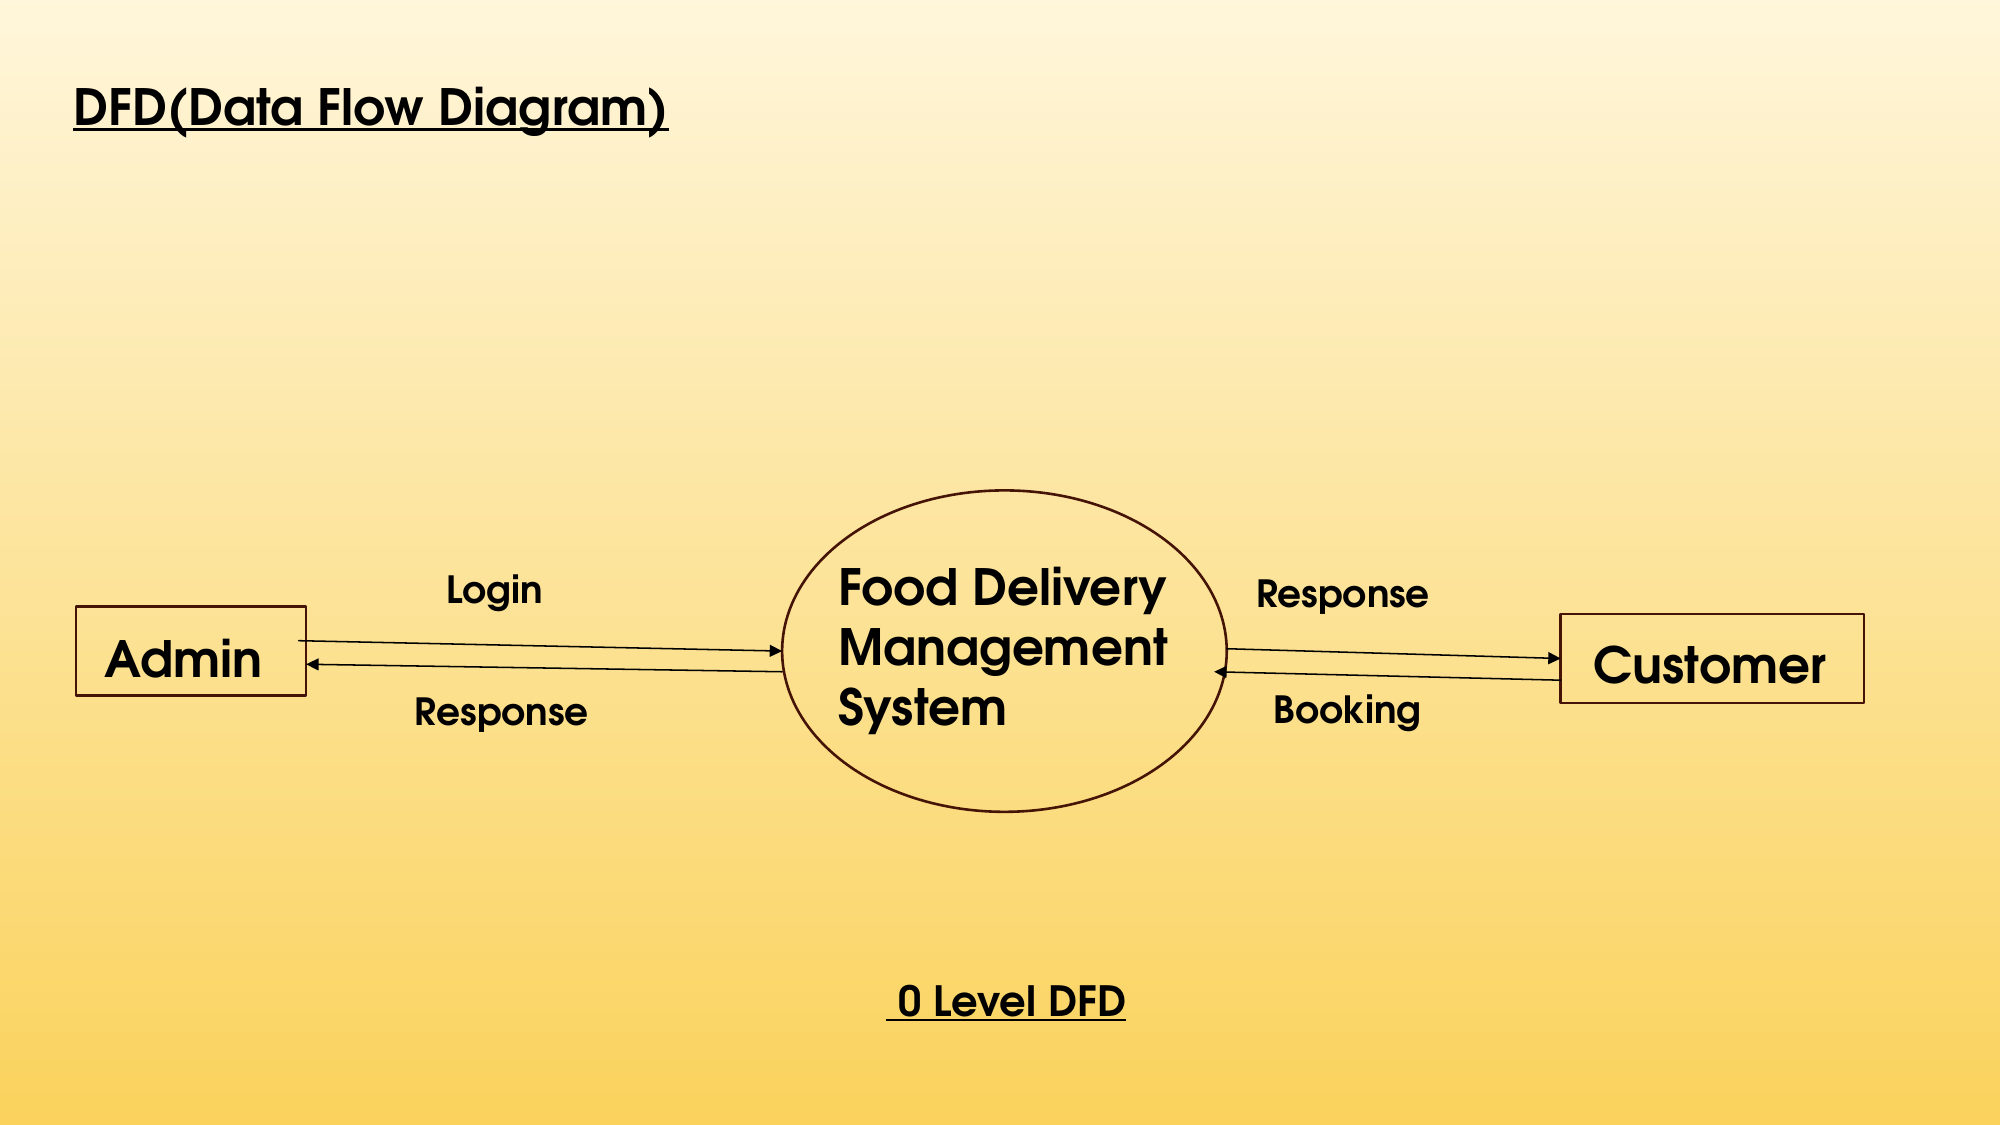

DFD(Data Flow Diagram)

Food Delivery Management
System
Login
Response

Admin
Customer
Booking
Response
 0 Level DFD